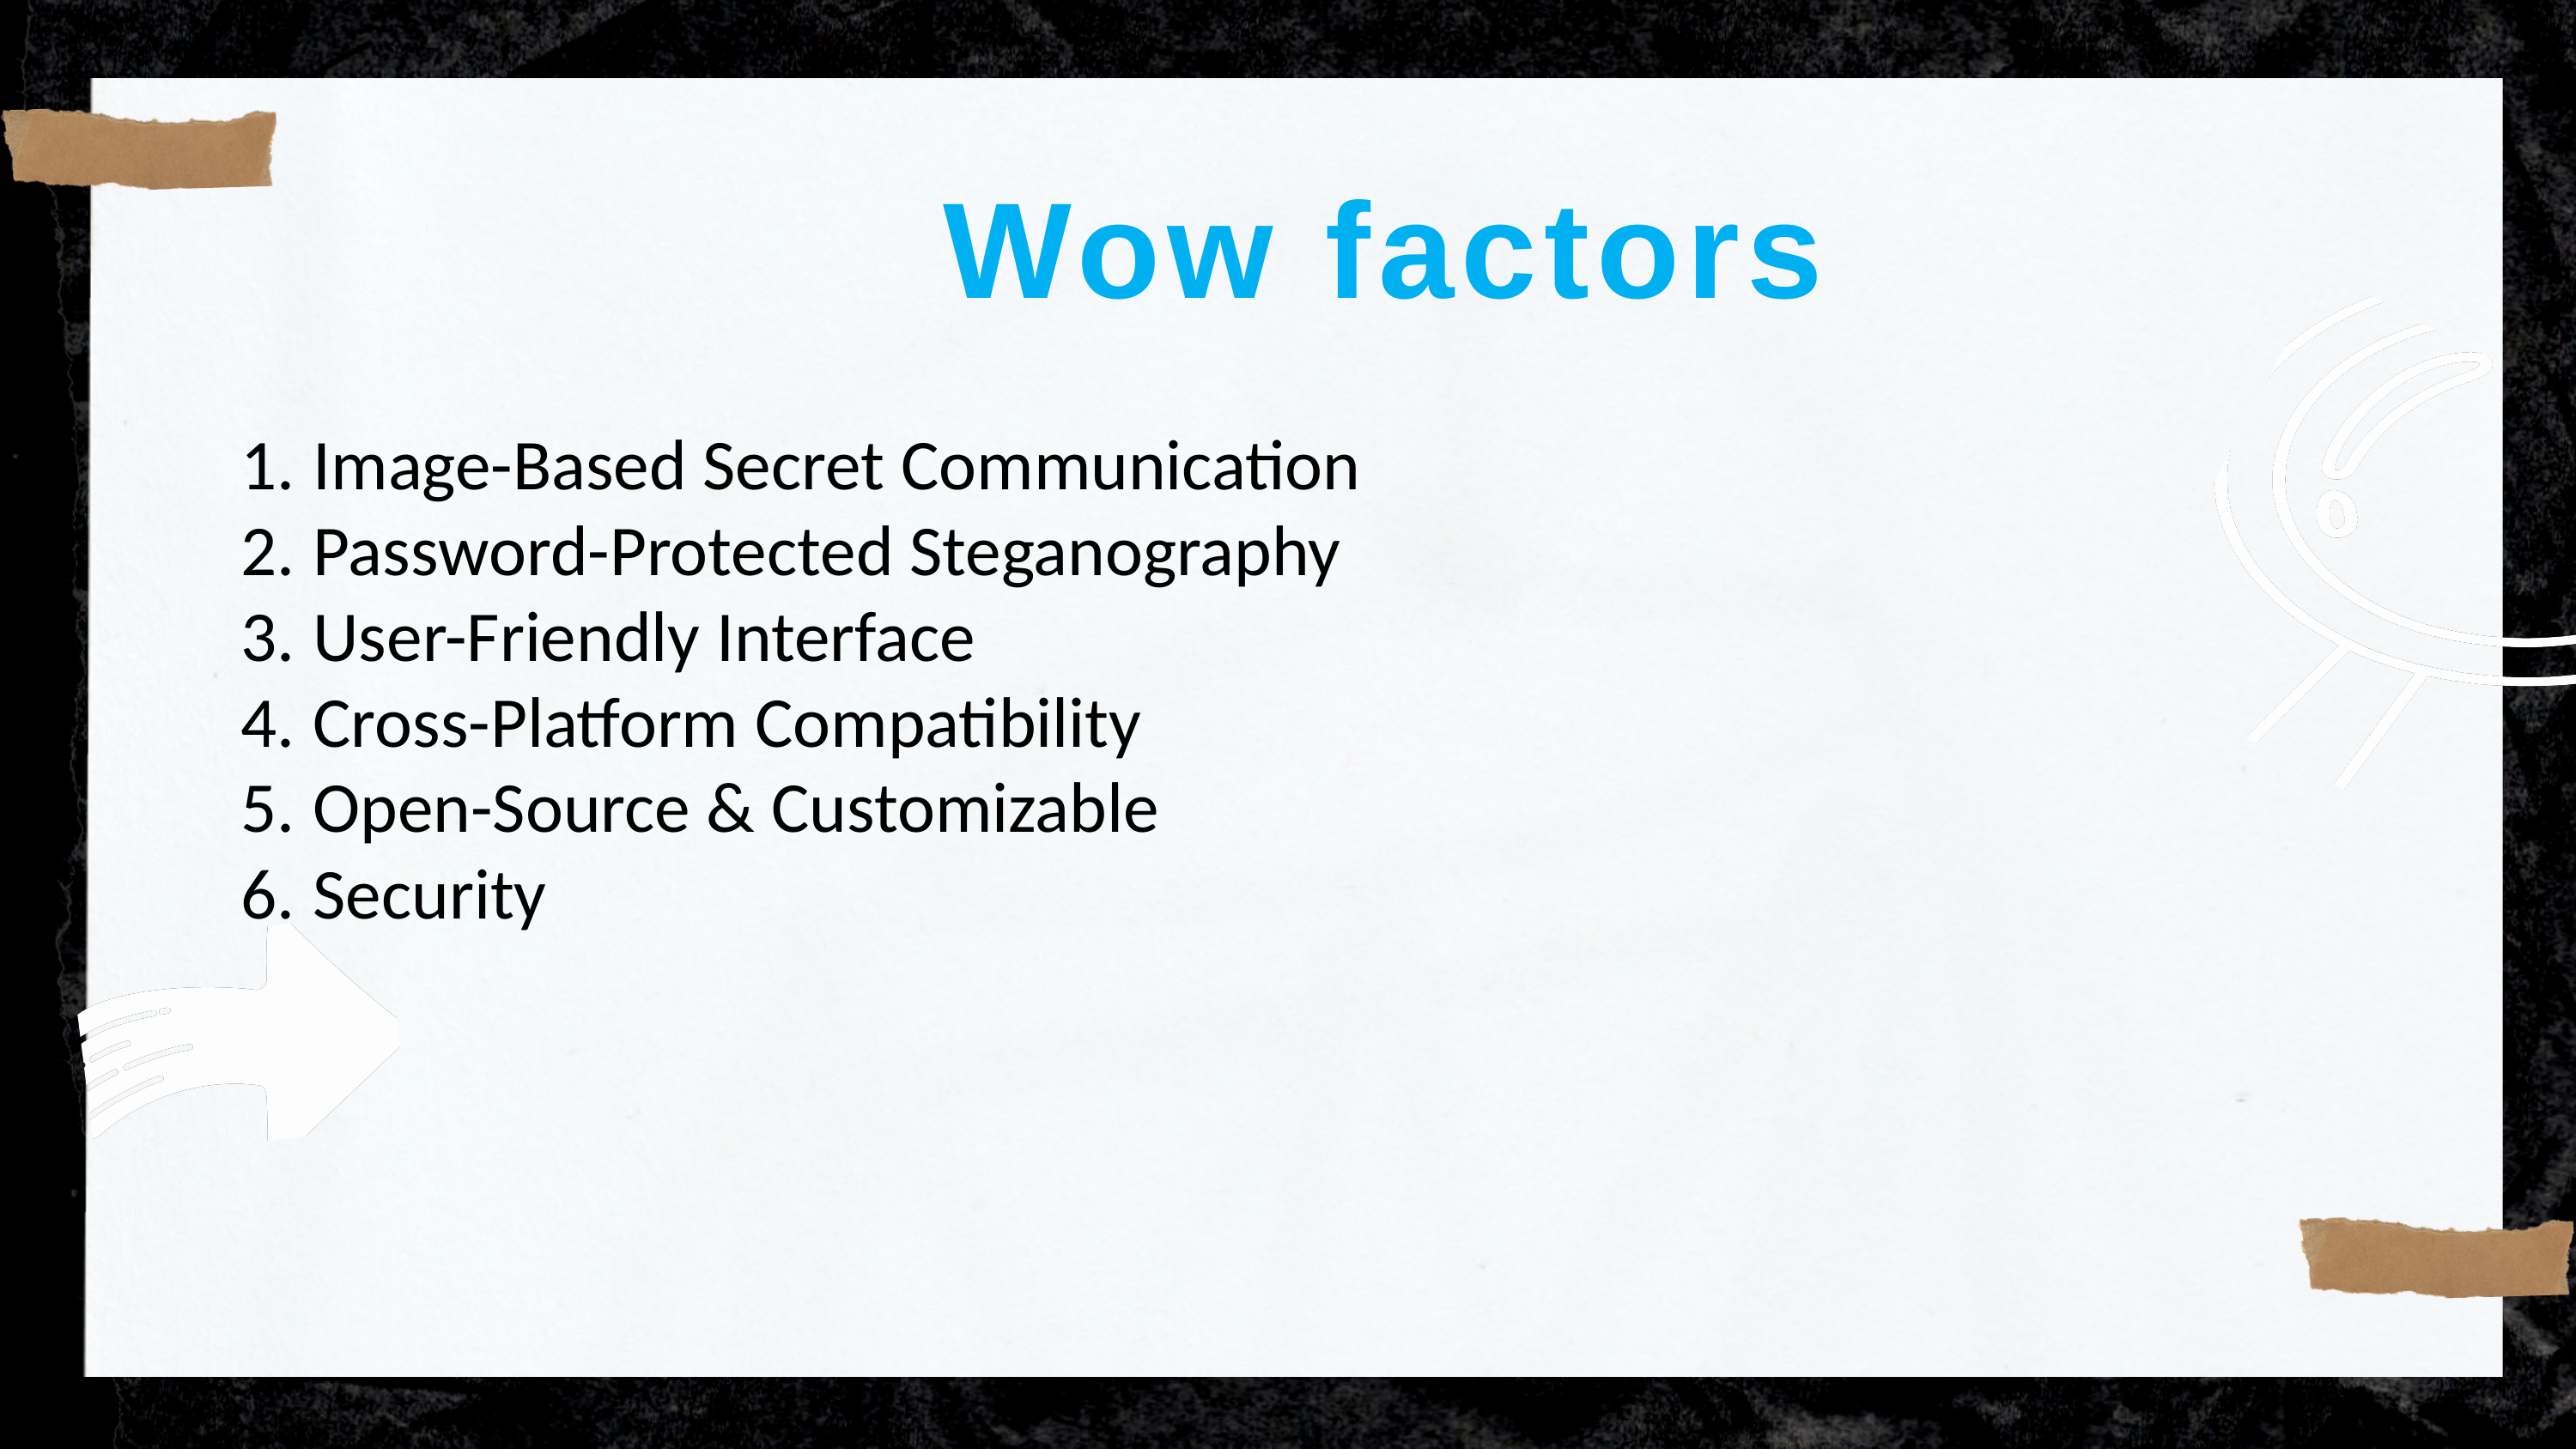

Wow factors

Image-Based Secret Communication
Password-Protected Steganography
User-Friendly Interface
Cross-Platform Compatibility
Open-Source & Customizable
Security